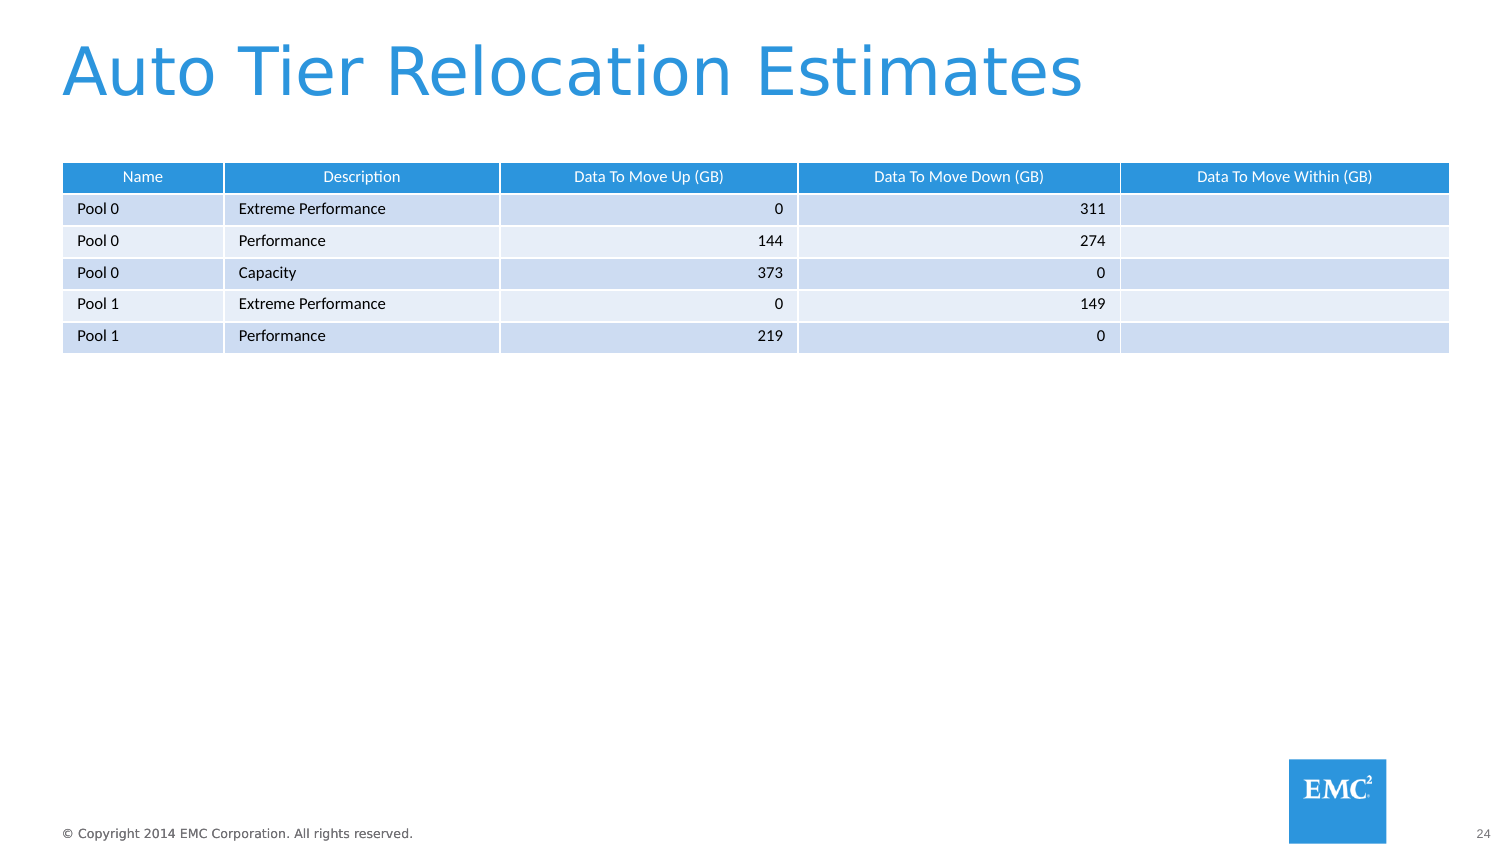

# Auto Tier Relocation Estimates
| Name | Description | Data To Move Up (GB) | Data To Move Down (GB) | Data To Move Within (GB) |
| --- | --- | --- | --- | --- |
| Pool 0 | Extreme Performance | 0 | 311 |  |
| Pool 0 | Performance | 144 | 274 |  |
| Pool 0 | Capacity | 373 | 0 |  |
| Pool 1 | Extreme Performance | 0 | 149 |  |
| Pool 1 | Performance | 219 | 0 |  |